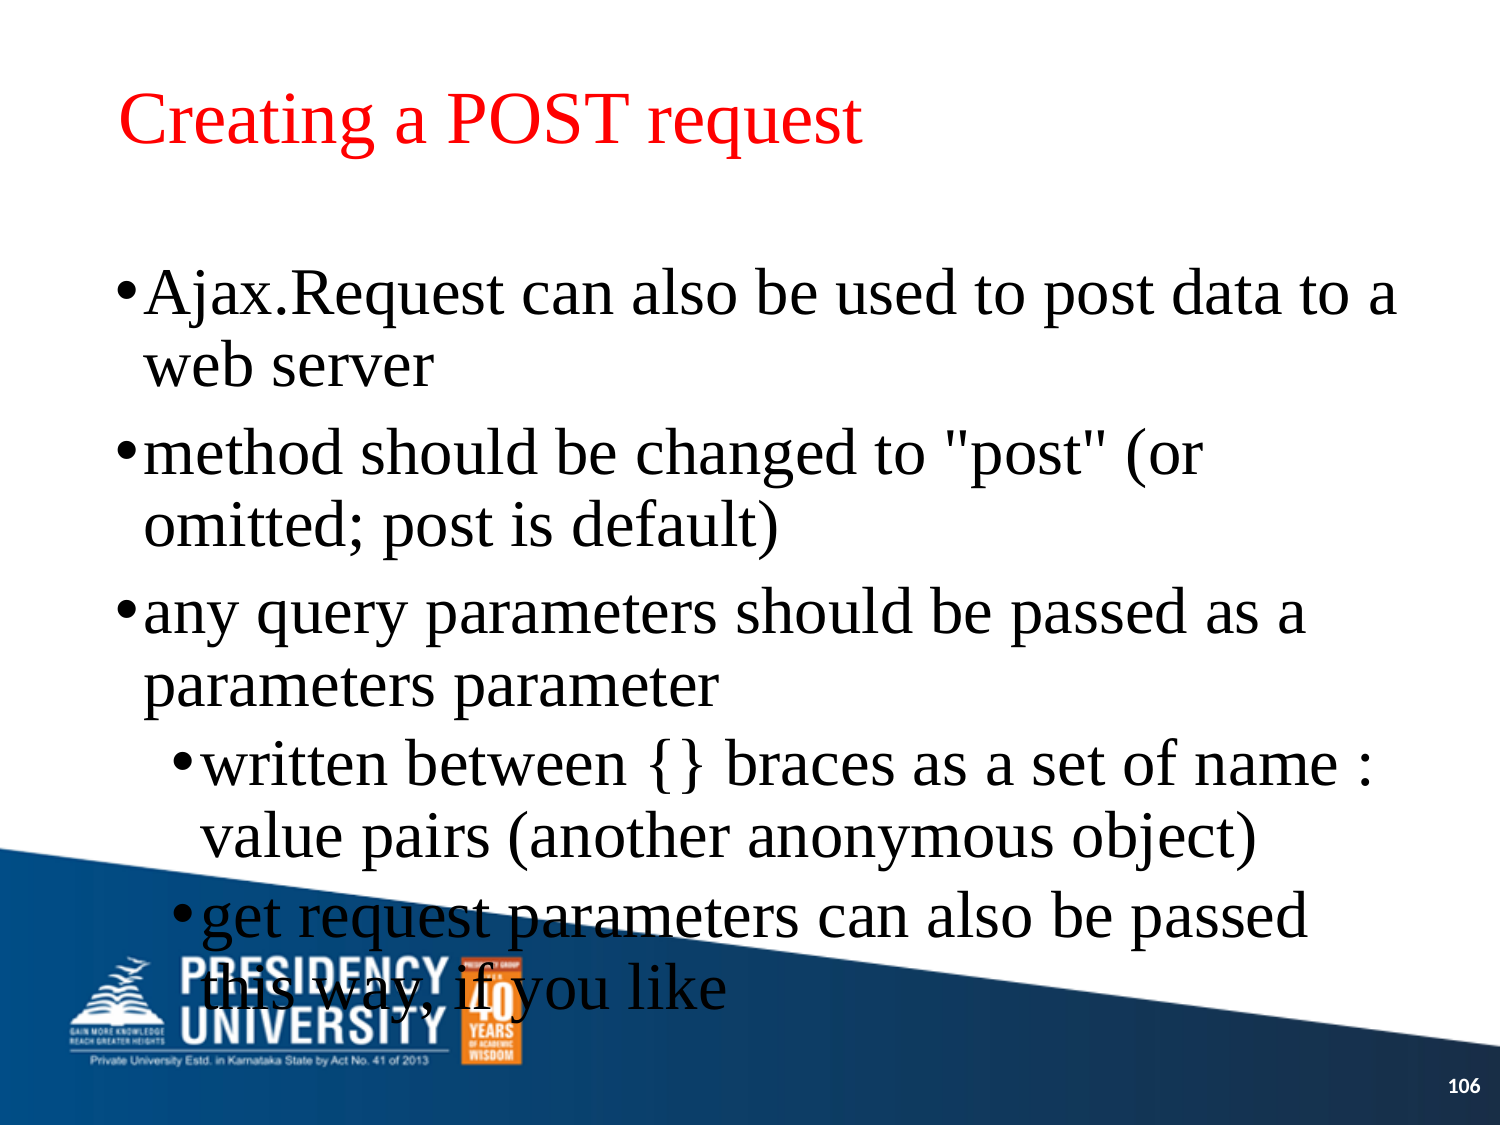

# Creating a POST request
Ajax.Request can also be used to post data to a web server
method should be changed to "post" (or omitted; post is default)
any query parameters should be passed as a parameters parameter
written between {} braces as a set of name : value pairs (another anonymous object)
get request parameters can also be passed this way, if you like
106